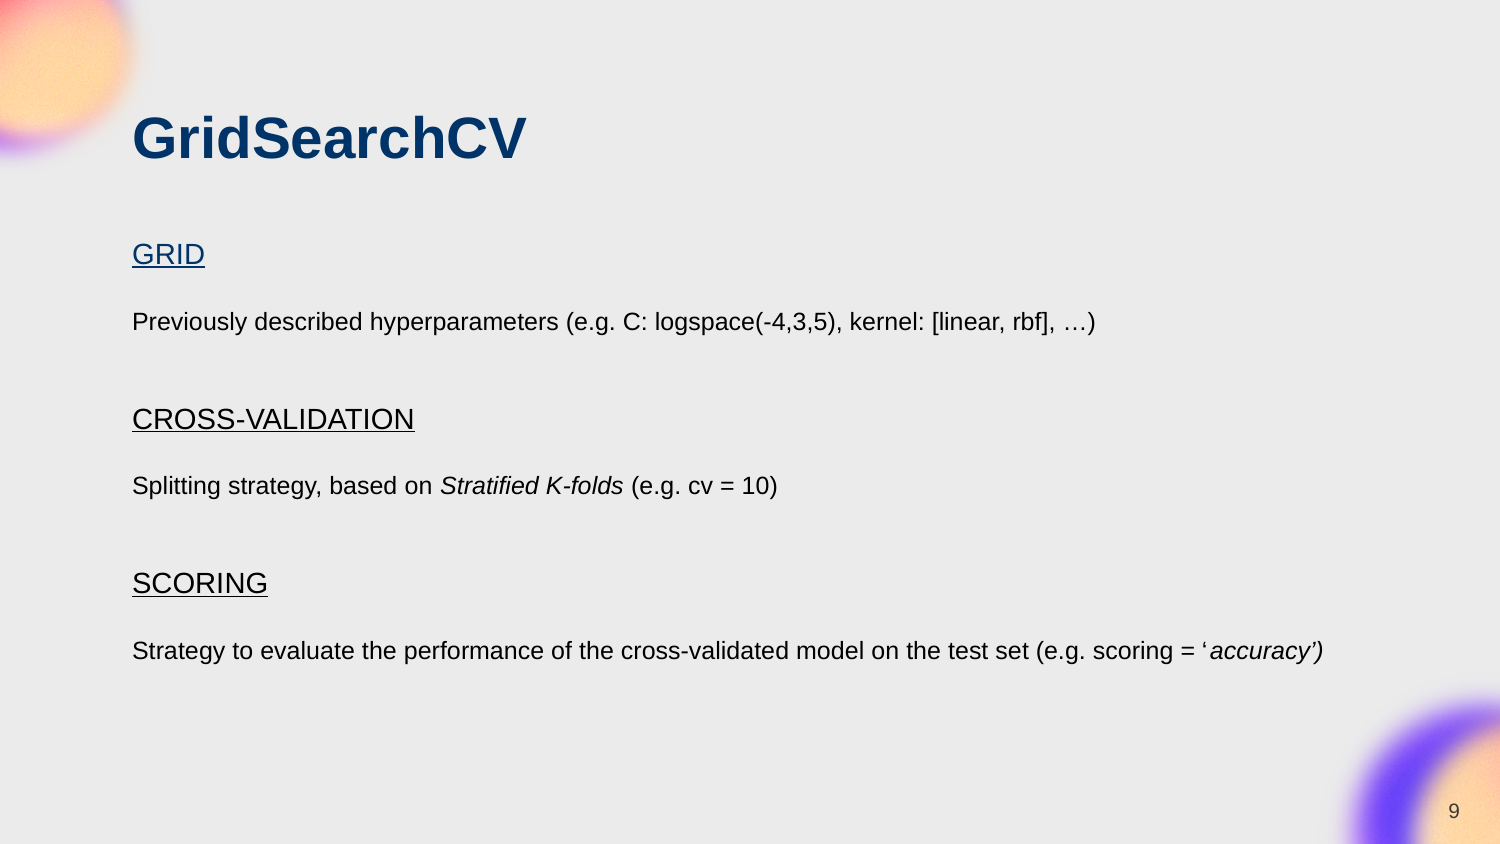

# GridSearchCV

GRID

Previously described hyperparameters (e.g. C: logspace(-4,3,5), kernel: [linear, rbf], …)

CROSS-VALIDATION

Splitting strategy, based on Stratified K-folds (e.g. cv = 10)

SCORING

Strategy to evaluate the performance of the cross-validated model on the test set (e.g. scoring = ‘accuracy’)

9